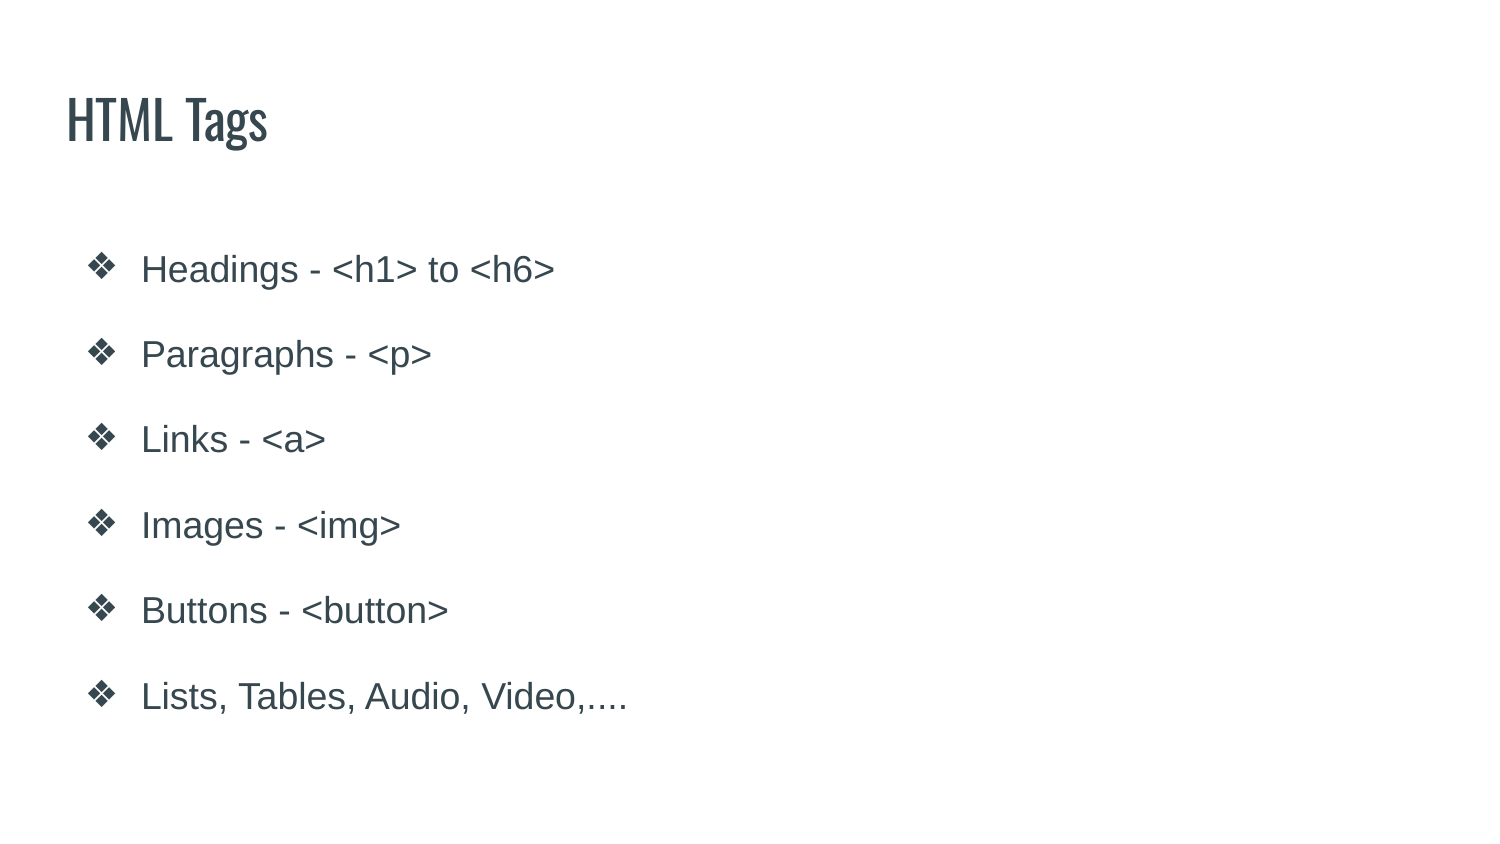

# HTML Tags
Headings - <h1> to <h6>
Paragraphs - <p>
Links - <a>
Images - <img>
Buttons - <button>
Lists, Tables, Audio, Video,....